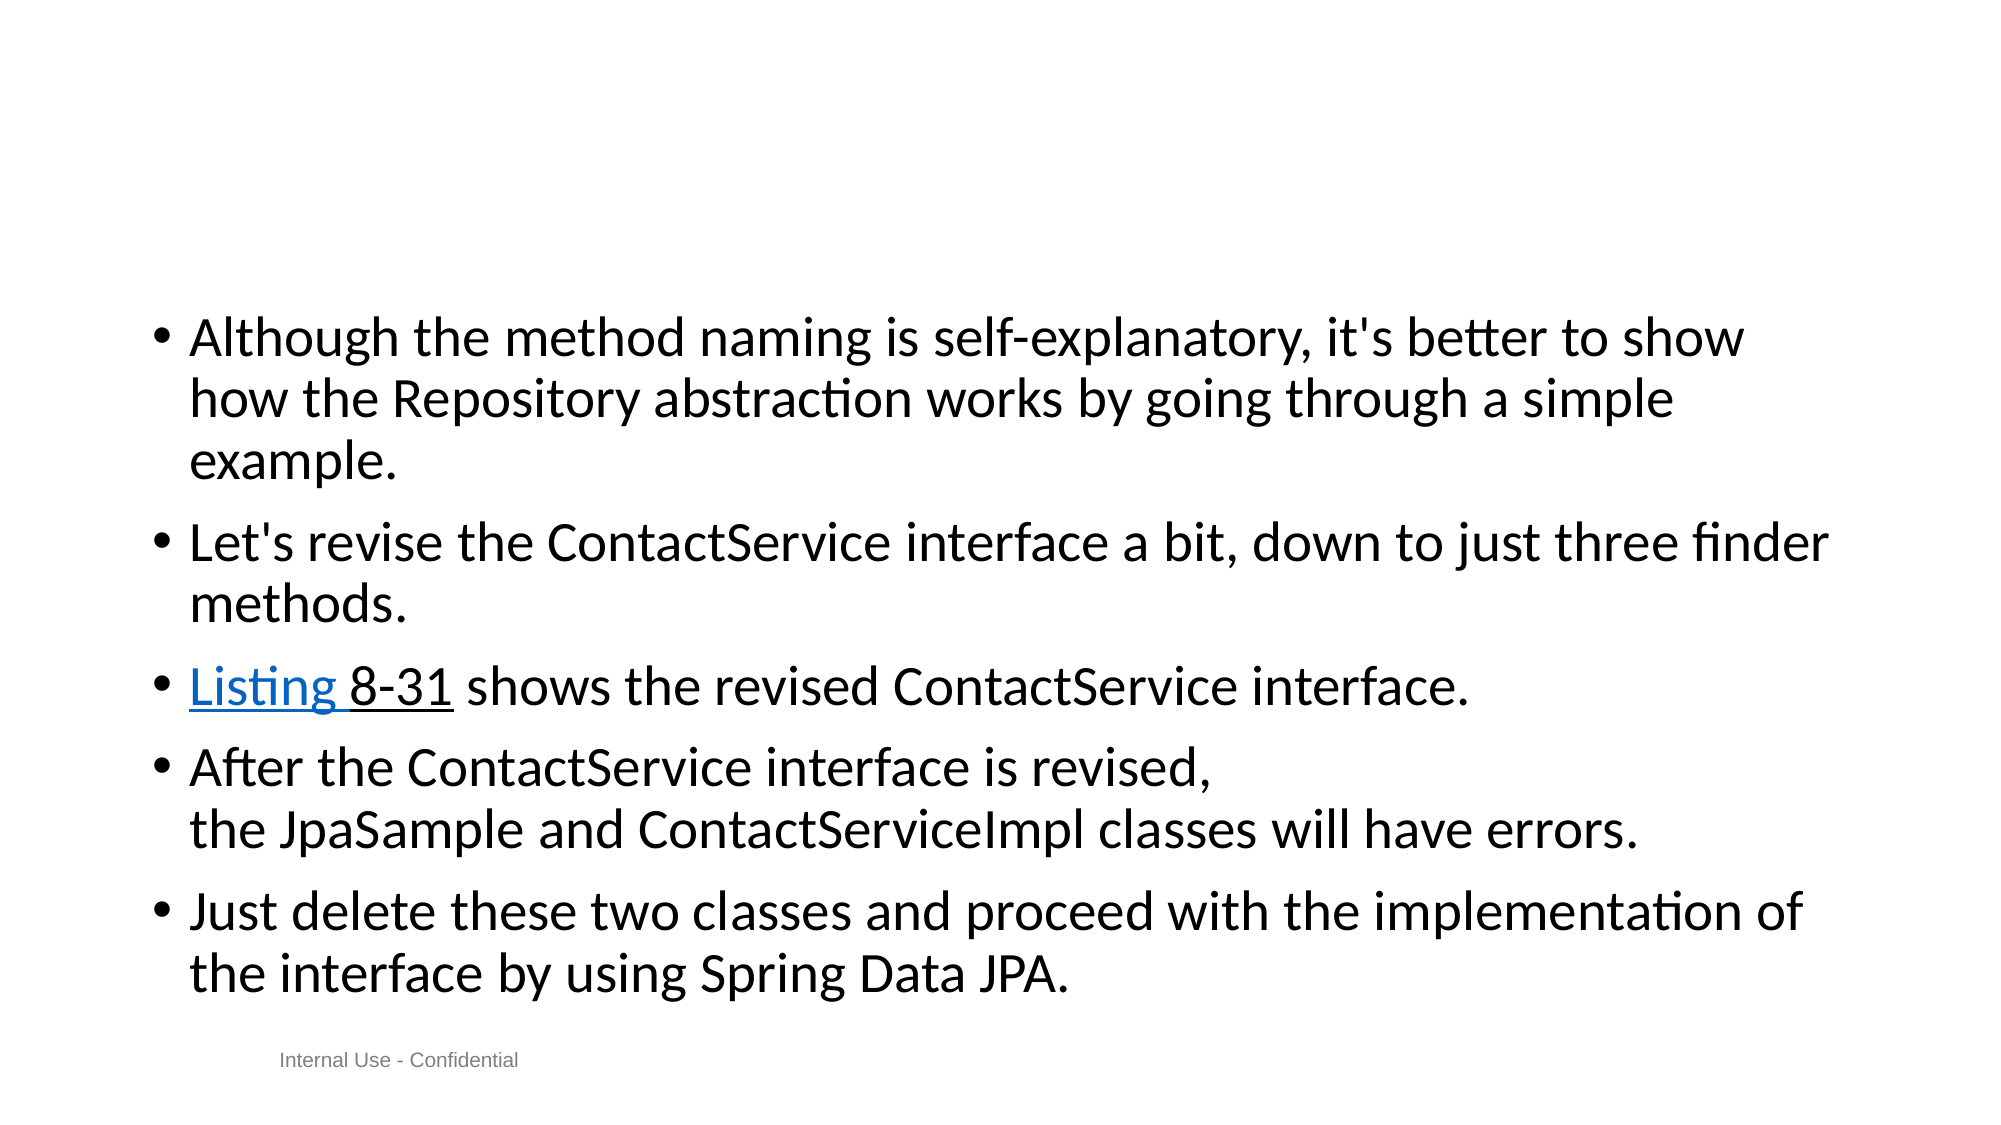

#
Although the method naming is self-explanatory, it's better to show how the Repository abstraction works by going through a simple example.
Let's revise the ContactService interface a bit, down to just three finder methods.
Listing 8-31 shows the revised ContactService interface.
After the ContactService interface is revised, the JpaSample and ContactServiceImpl classes will have errors.
Just delete these two classes and proceed with the implementation of the interface by using Spring Data JPA.